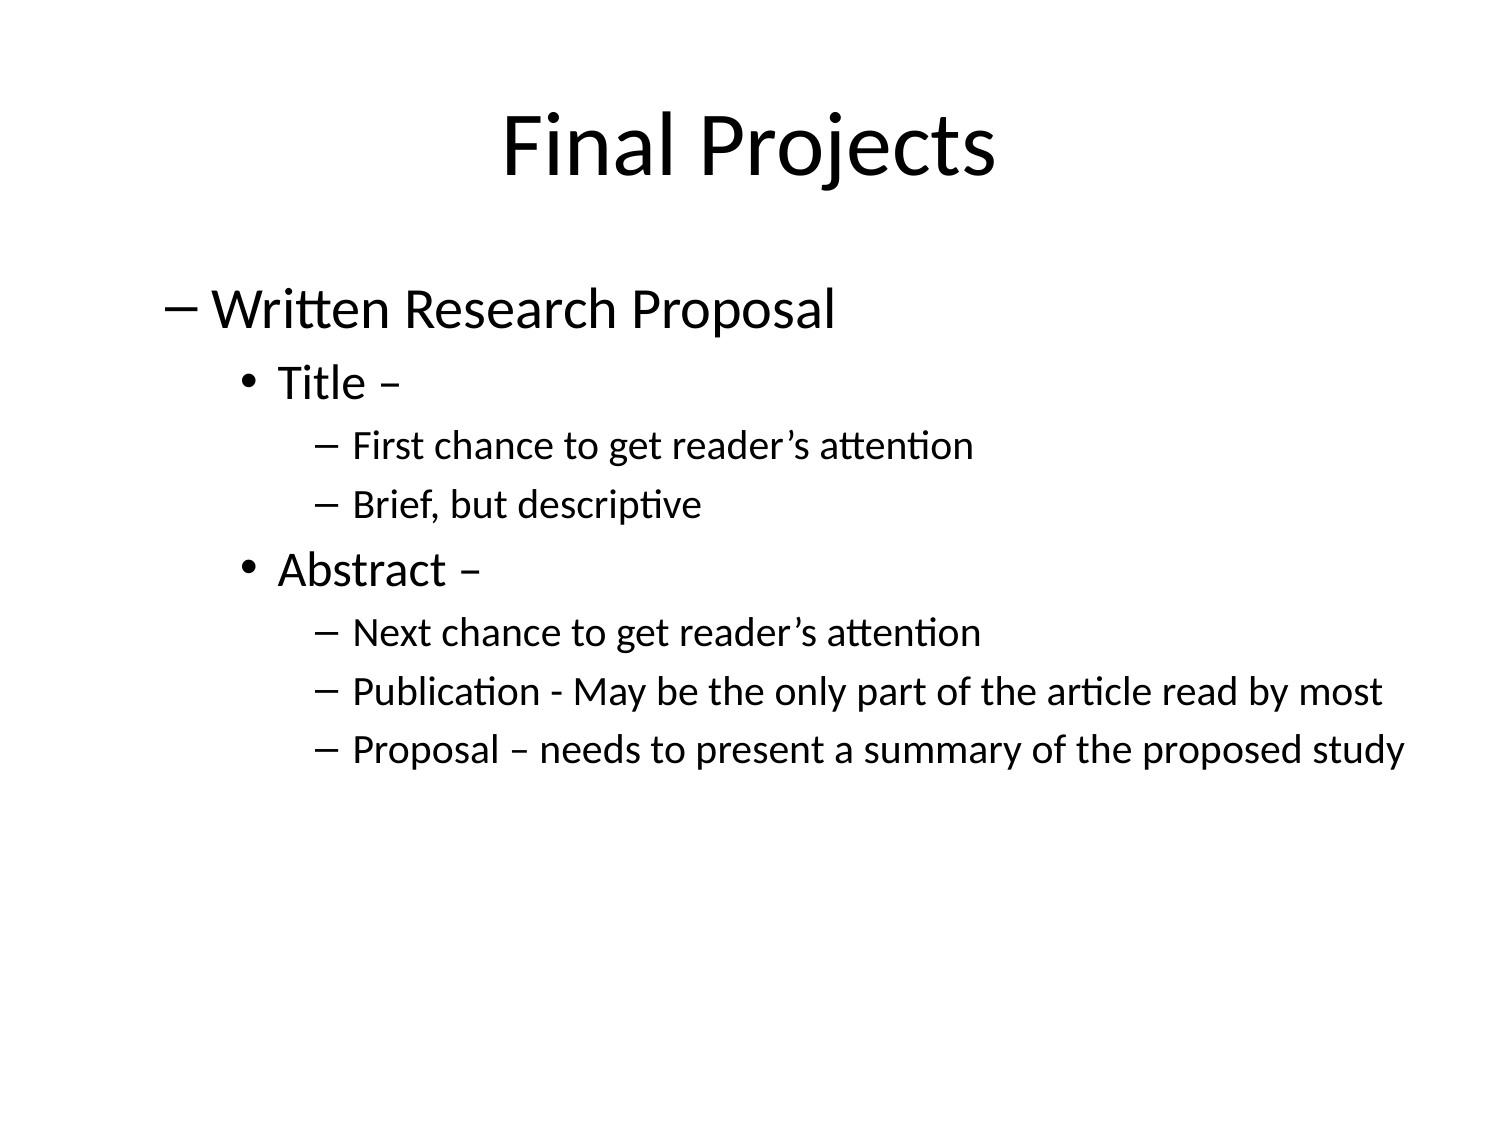

# Final Projects
Written Research Proposal
Title –
First chance to get reader’s attention
Brief, but descriptive
Abstract –
Next chance to get reader’s attention
Publication - May be the only part of the article read by most
Proposal – needs to present a summary of the proposed study